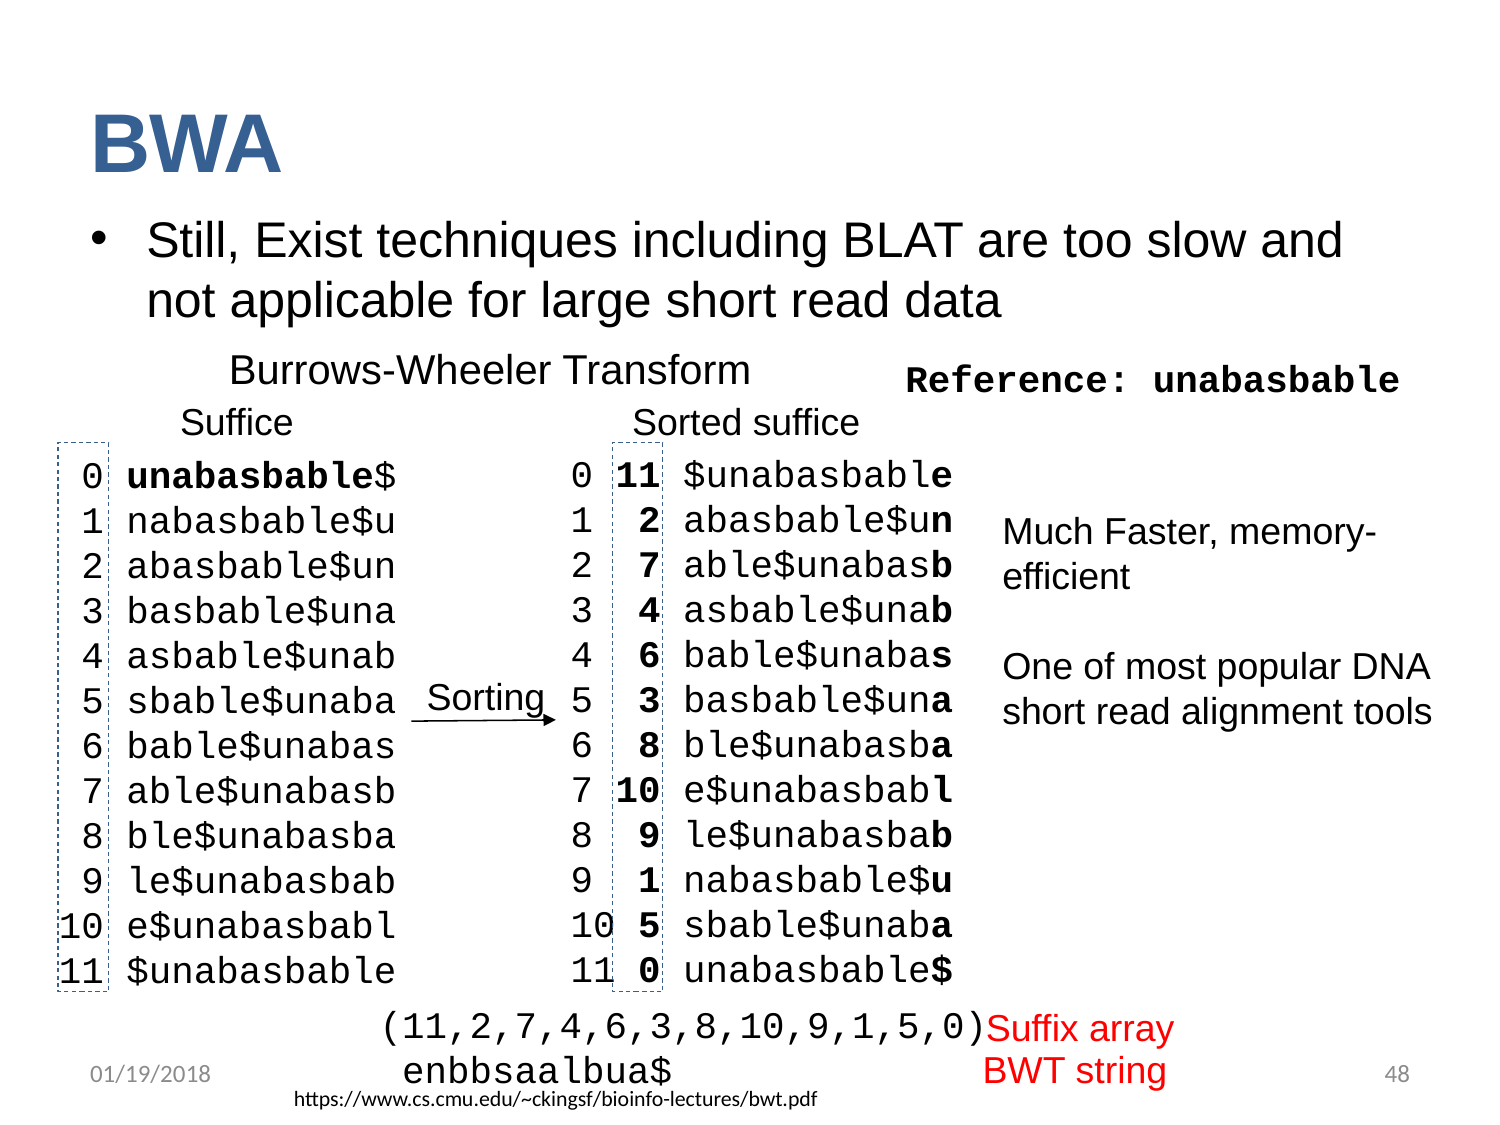

# BWA
Still, Exist techniques including BLAT are too slow and not applicable for large short read data

Burrows-Wheeler Transform
Reference: unabasbable
Suffice
Sorted suffice

0 11 $unabasbable
1  2 abasbable$un
2  7 able$unabasb
3  4 asbable$unab
4  6 bable$unabas
5  3 basbable$una
6  8 ble$unabasba
7 10 e$unabasbabl
8  9 le$unabasbab
9  1 nabasbable$u
10 5 sbable$unaba
11 0 unabasbable$

 0 unabasbable$
 1 nabasbable$u
 2 abasbable$un
 3 basbable$una
 4 asbable$unab
 5 sbable$unaba
 6 bable$unabas
 7 able$unabasb
 8 ble$unabasba
 9 le$unabasbab
10 e$unabasbabl
11 $unabasbable
Much Faster, memory-efficient

One of most popular DNA short read alignment tools
Sorting
(11,2,7,4,6,3,8,10,9,1,5,0)
 enbbsaalbua$
Suffix array
BWT string
01/19/2018
48
https://www.cs.cmu.edu/~ckingsf/bioinfo-lectures/bwt.pdf